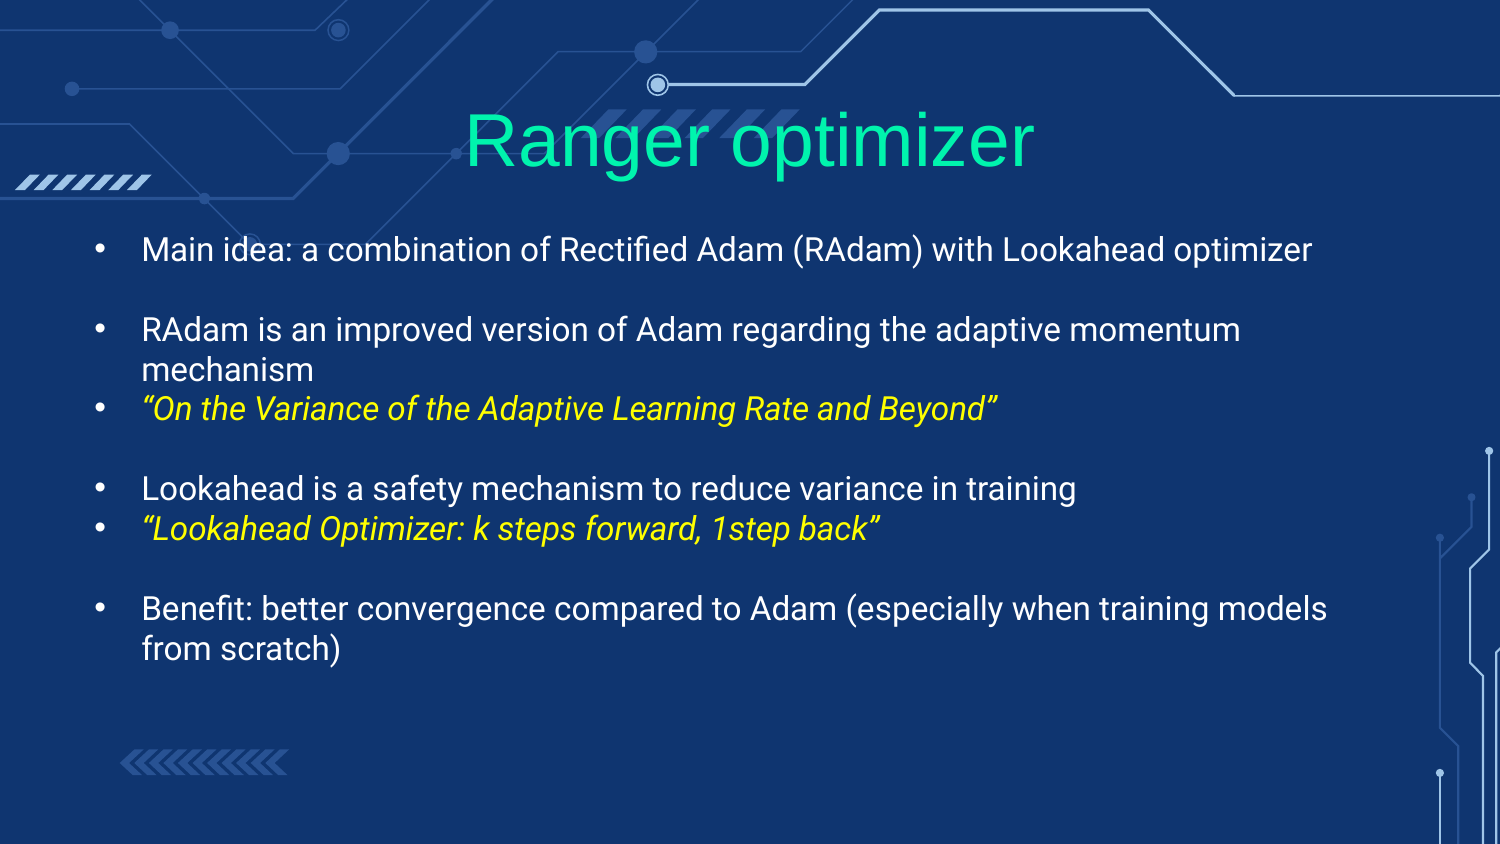

Ranger optimizer
Main idea: a combination of Rectified Adam (RAdam) with Lookahead optimizer

RAdam is an improved version of Adam regarding the adaptive momentum mechanism
“On the Variance of the Adaptive Learning Rate and Beyond”

Lookahead is a safety mechanism to reduce variance in training
“Lookahead Optimizer: k steps forward, 1step back”

Benefit: better convergence compared to Adam (especially when training models from scratch)